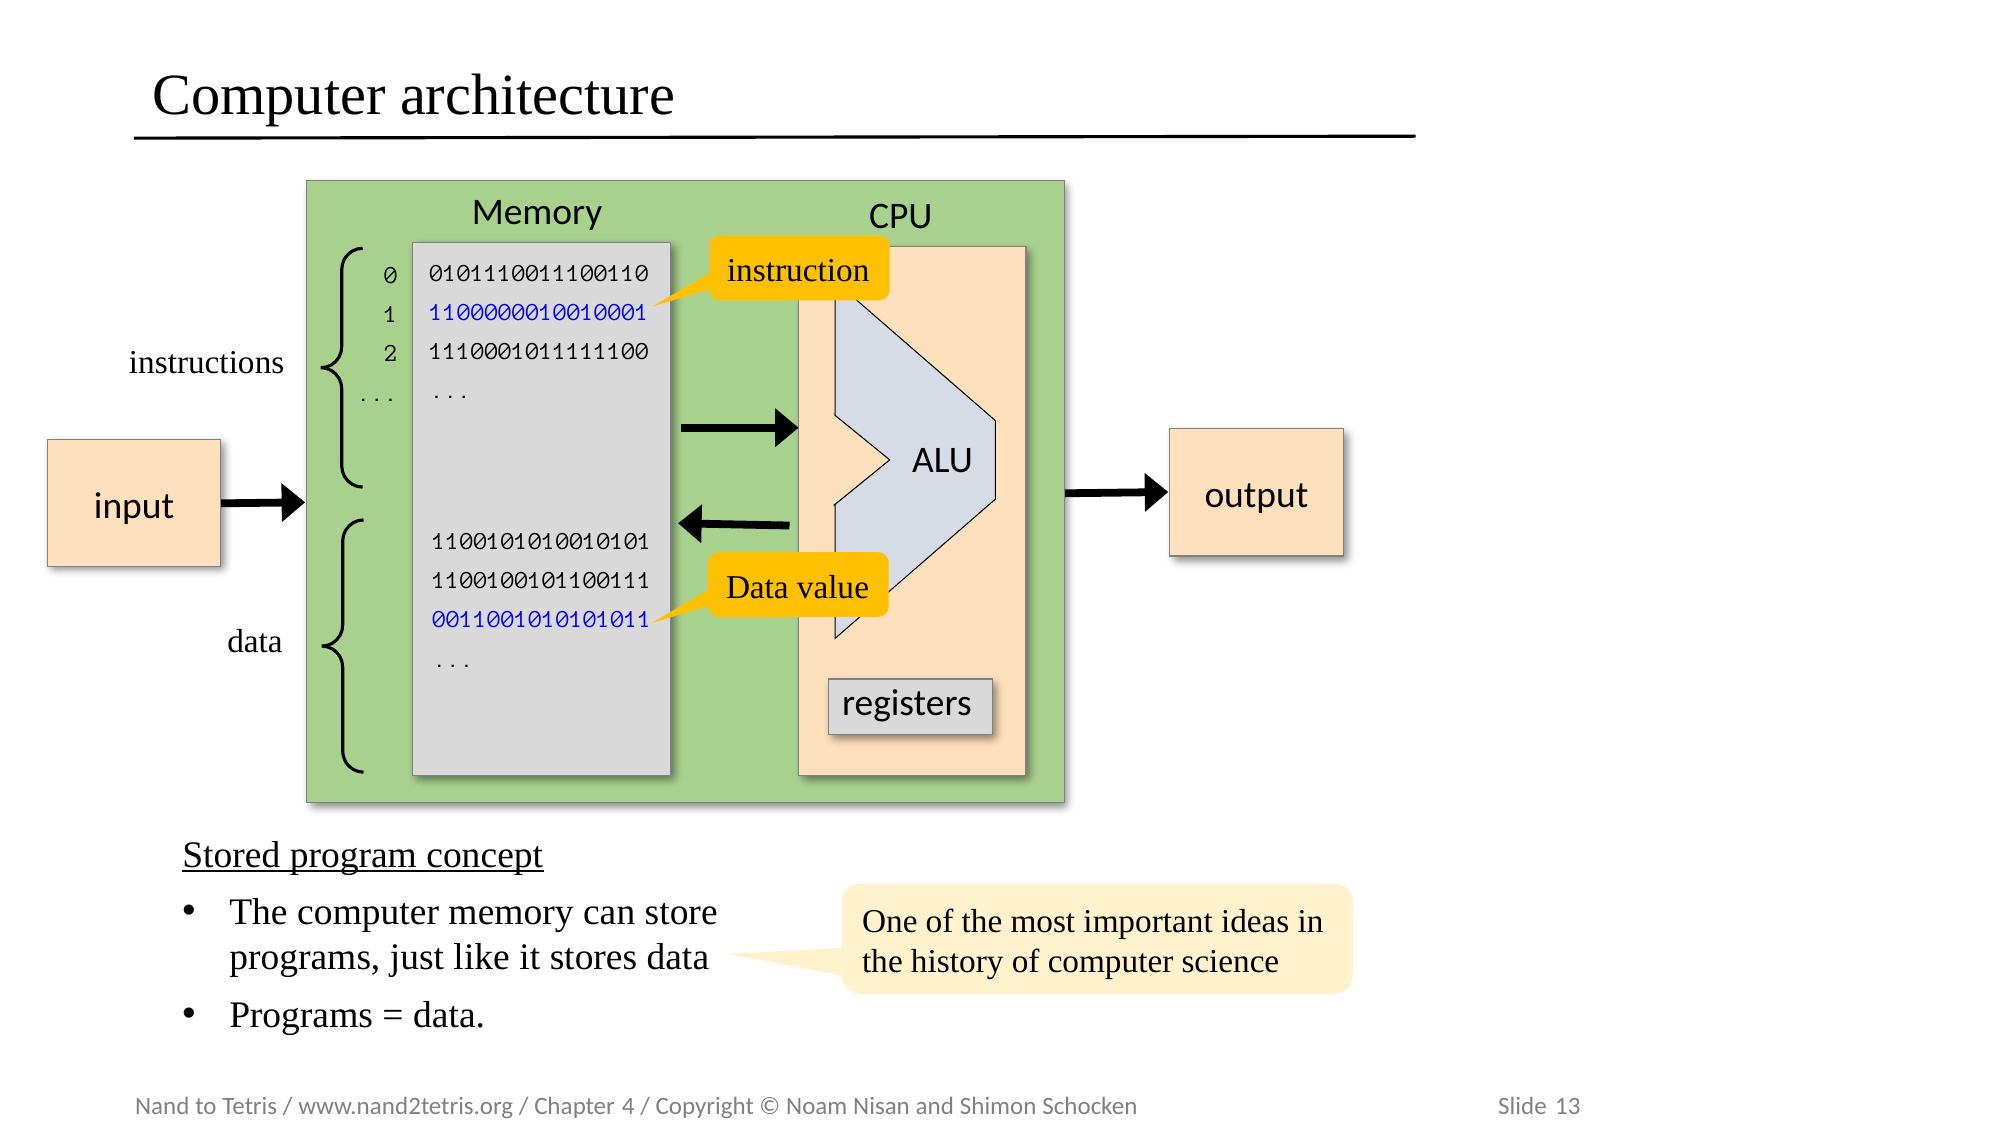

# Computer architecture
Memory

CPU
instruction
0101110011100110
1100000010010001
1110001011111100
 ...
0
1
2
...

ALU

instructions
output
input
1100101010010101
1100100101100111
0011001010101011
 ...

Data value
data
registers

Stored program concept
The computer memory can store programs, just like it stores data
Programs = data.
One of the most important ideas in the history of computer science